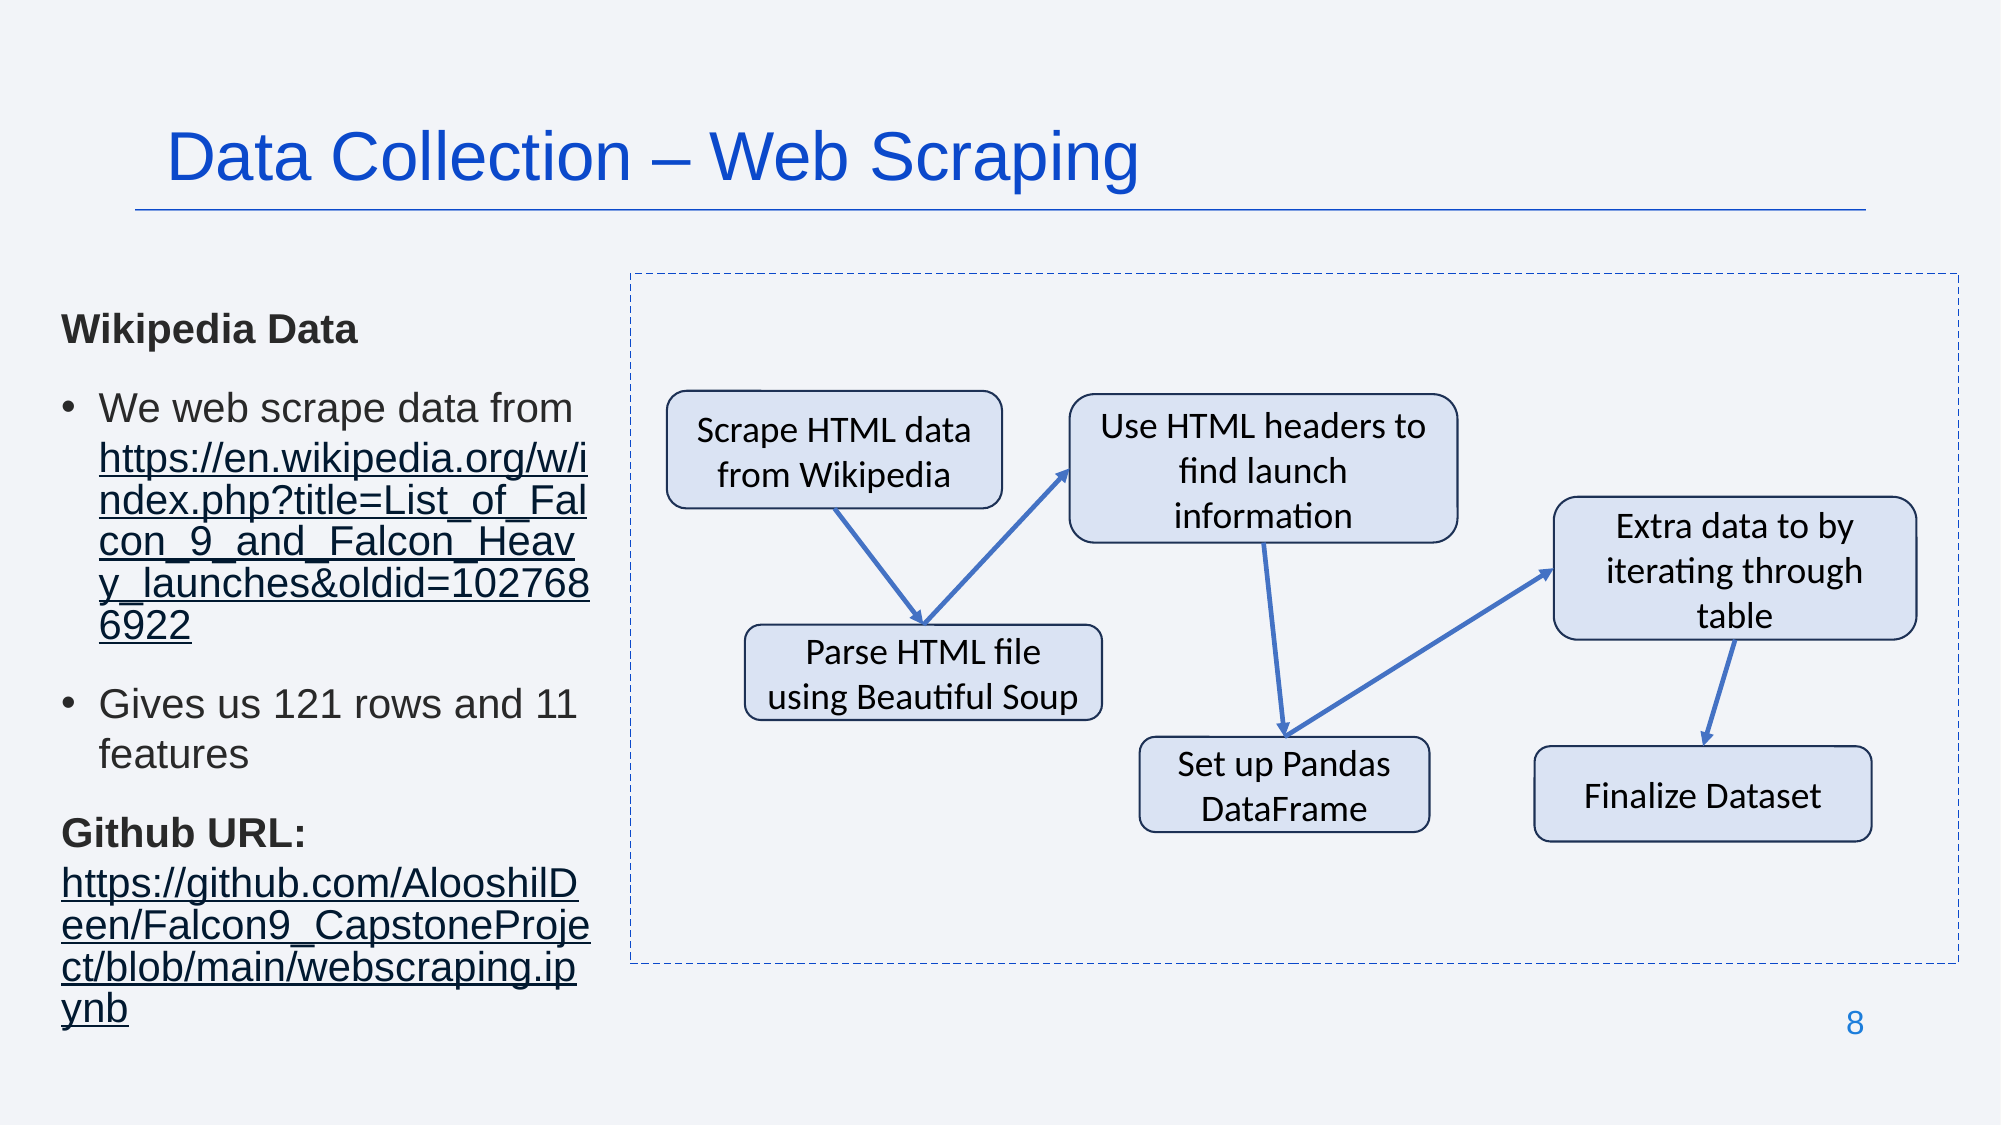

Data Collection – Web Scraping

Wikipedia Data
We web scrape data from https://en.wikipedia.org/w/index.php?title=List_of_Falcon_9_and_Falcon_Heavy_launches&oldid=1027686922
Gives us 121 rows and 11 features
Github URL: https://github.com/AlooshilDeen/Falcon9_CapstoneProject/blob/main/webscraping.ipynb

Scrape HTML data from Wikipedia
Use HTML headers to find launch information
Extra data to by iterating through table
Parse HTML file using Beautiful Soup
Set up Pandas DataFrame
Finalize Dataset
8